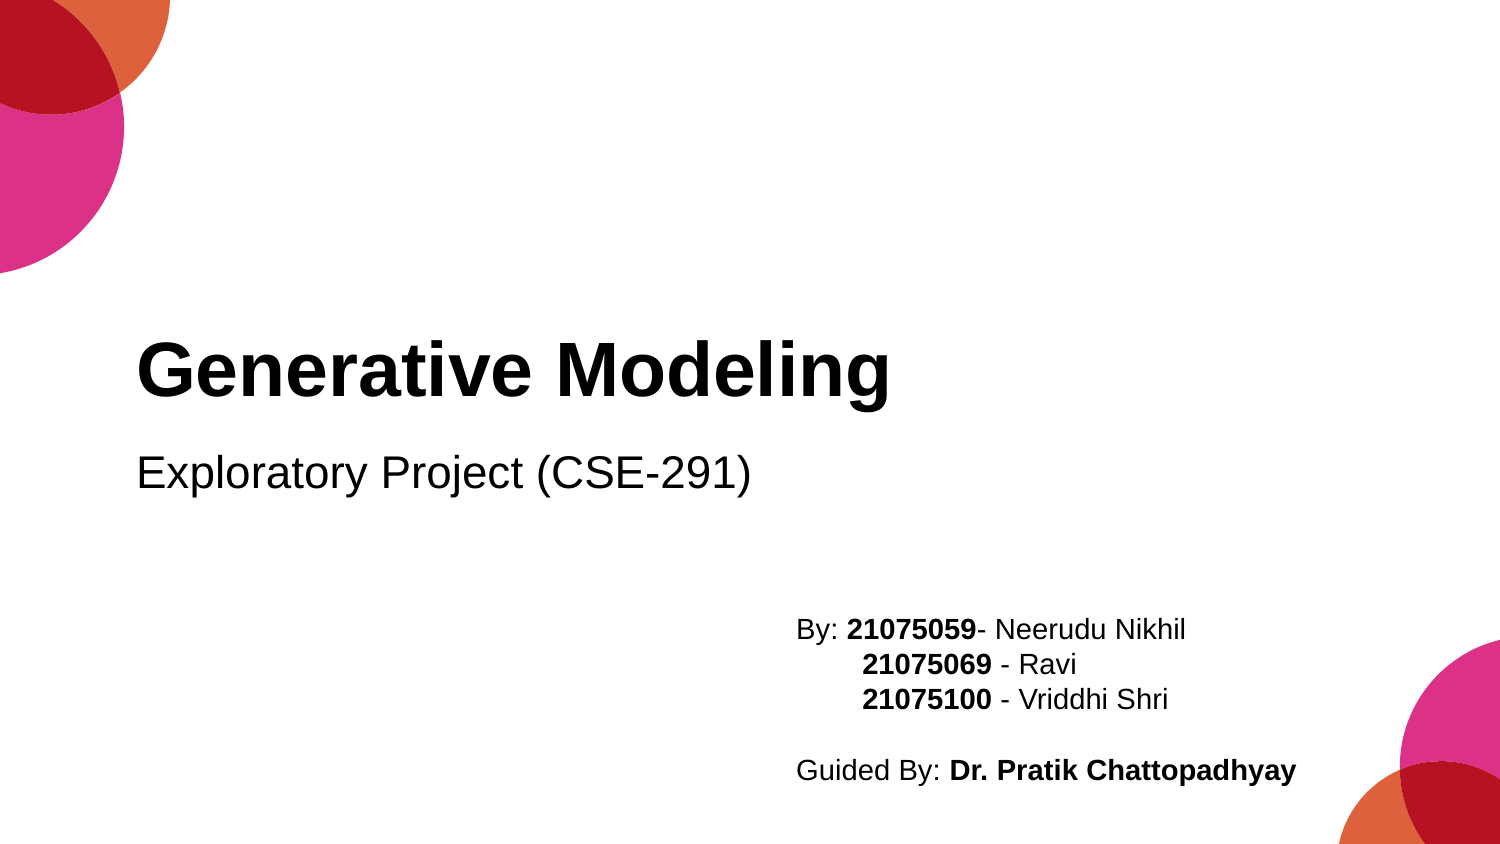

# Generative Modeling
Exploratory Project (CSE-291)
By: 21075059- Neerudu Nikhil
        21075069 - Ravi
        21075100 - Vriddhi Shri

Guided By: Dr. Pratik Chattopadhyay